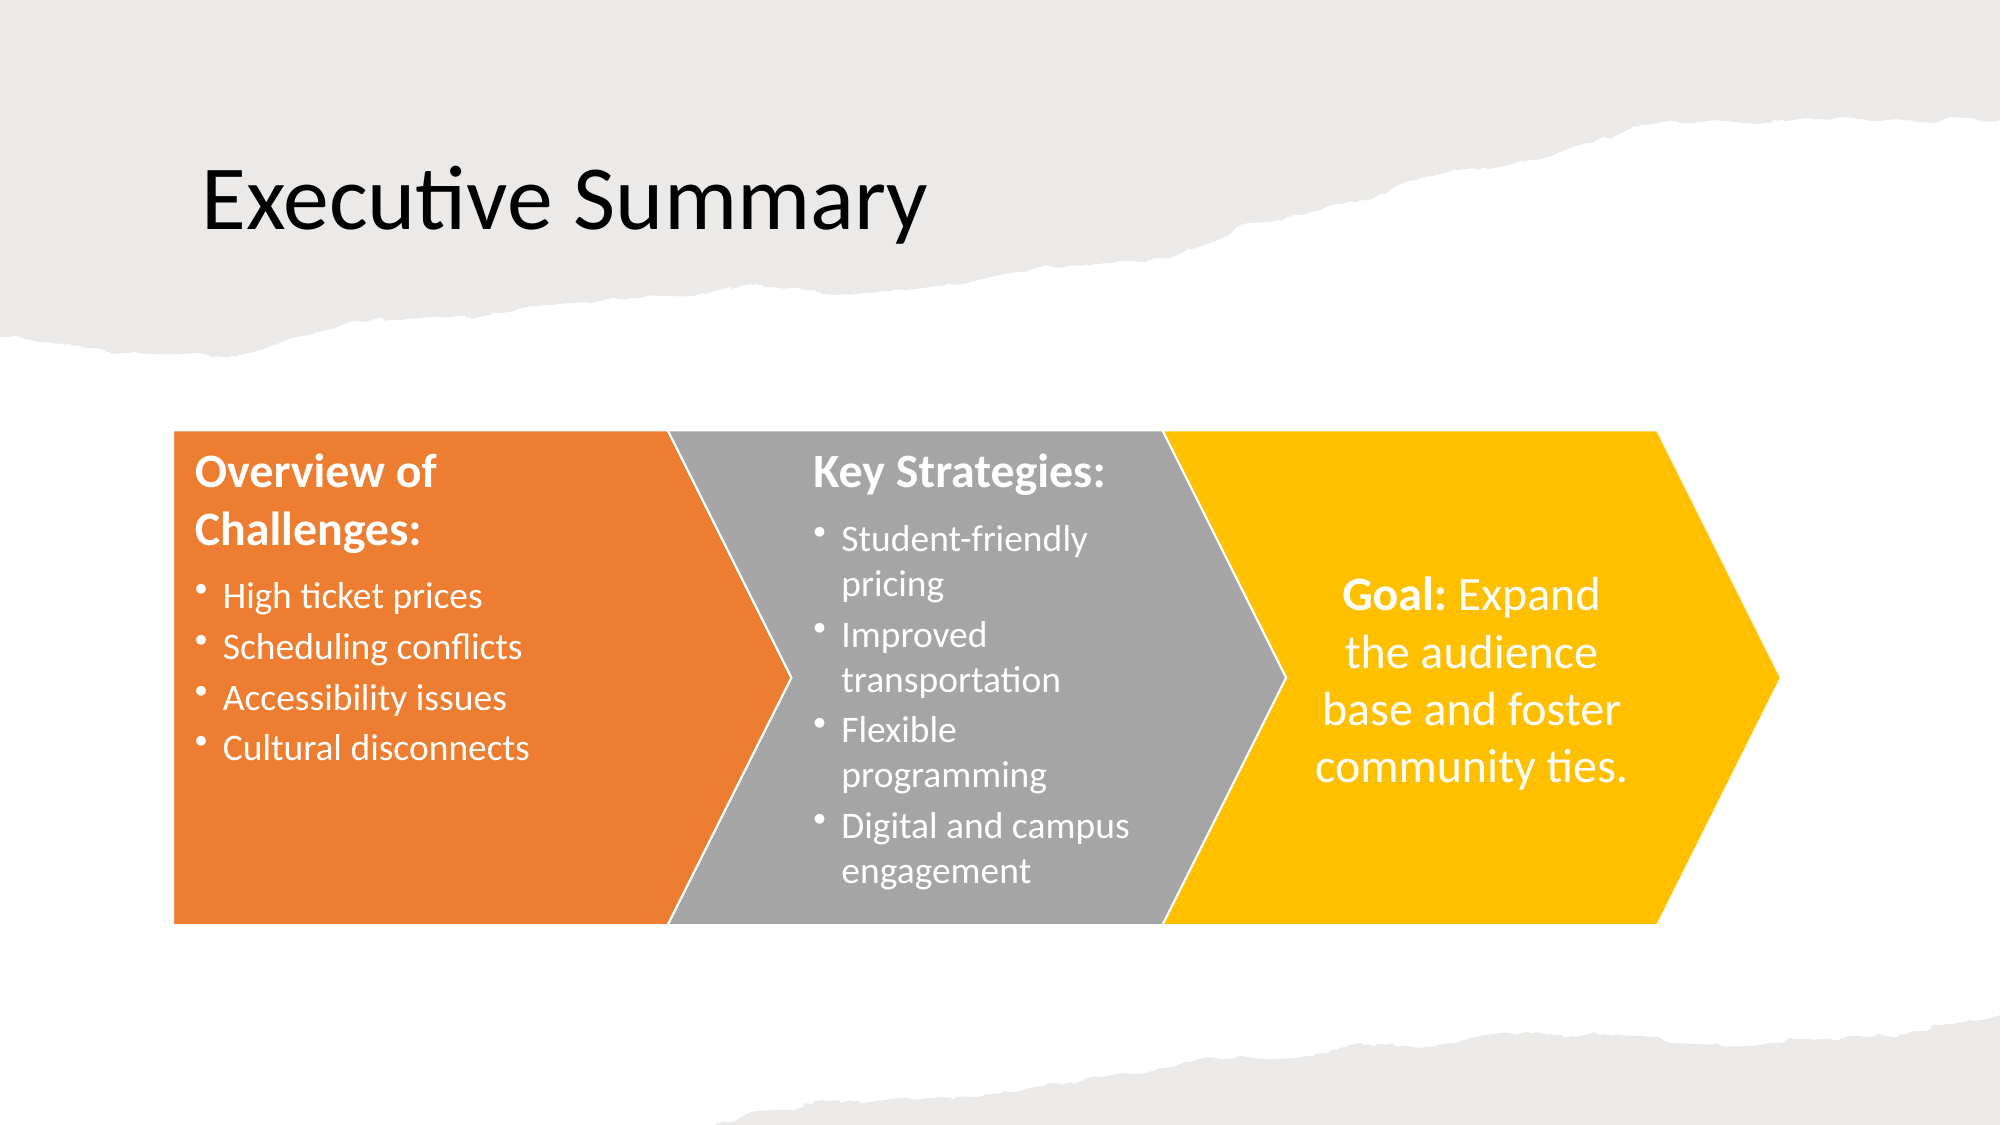

# Executive Summary
Overview of Challenges:
High ticket prices
Scheduling conflicts
Accessibility issues
Cultural disconnects
Key Strategies:
Student-friendly pricing
Improved transportation
Flexible programming
Digital and campus engagement
Goal: Expand the audience base and foster community ties.